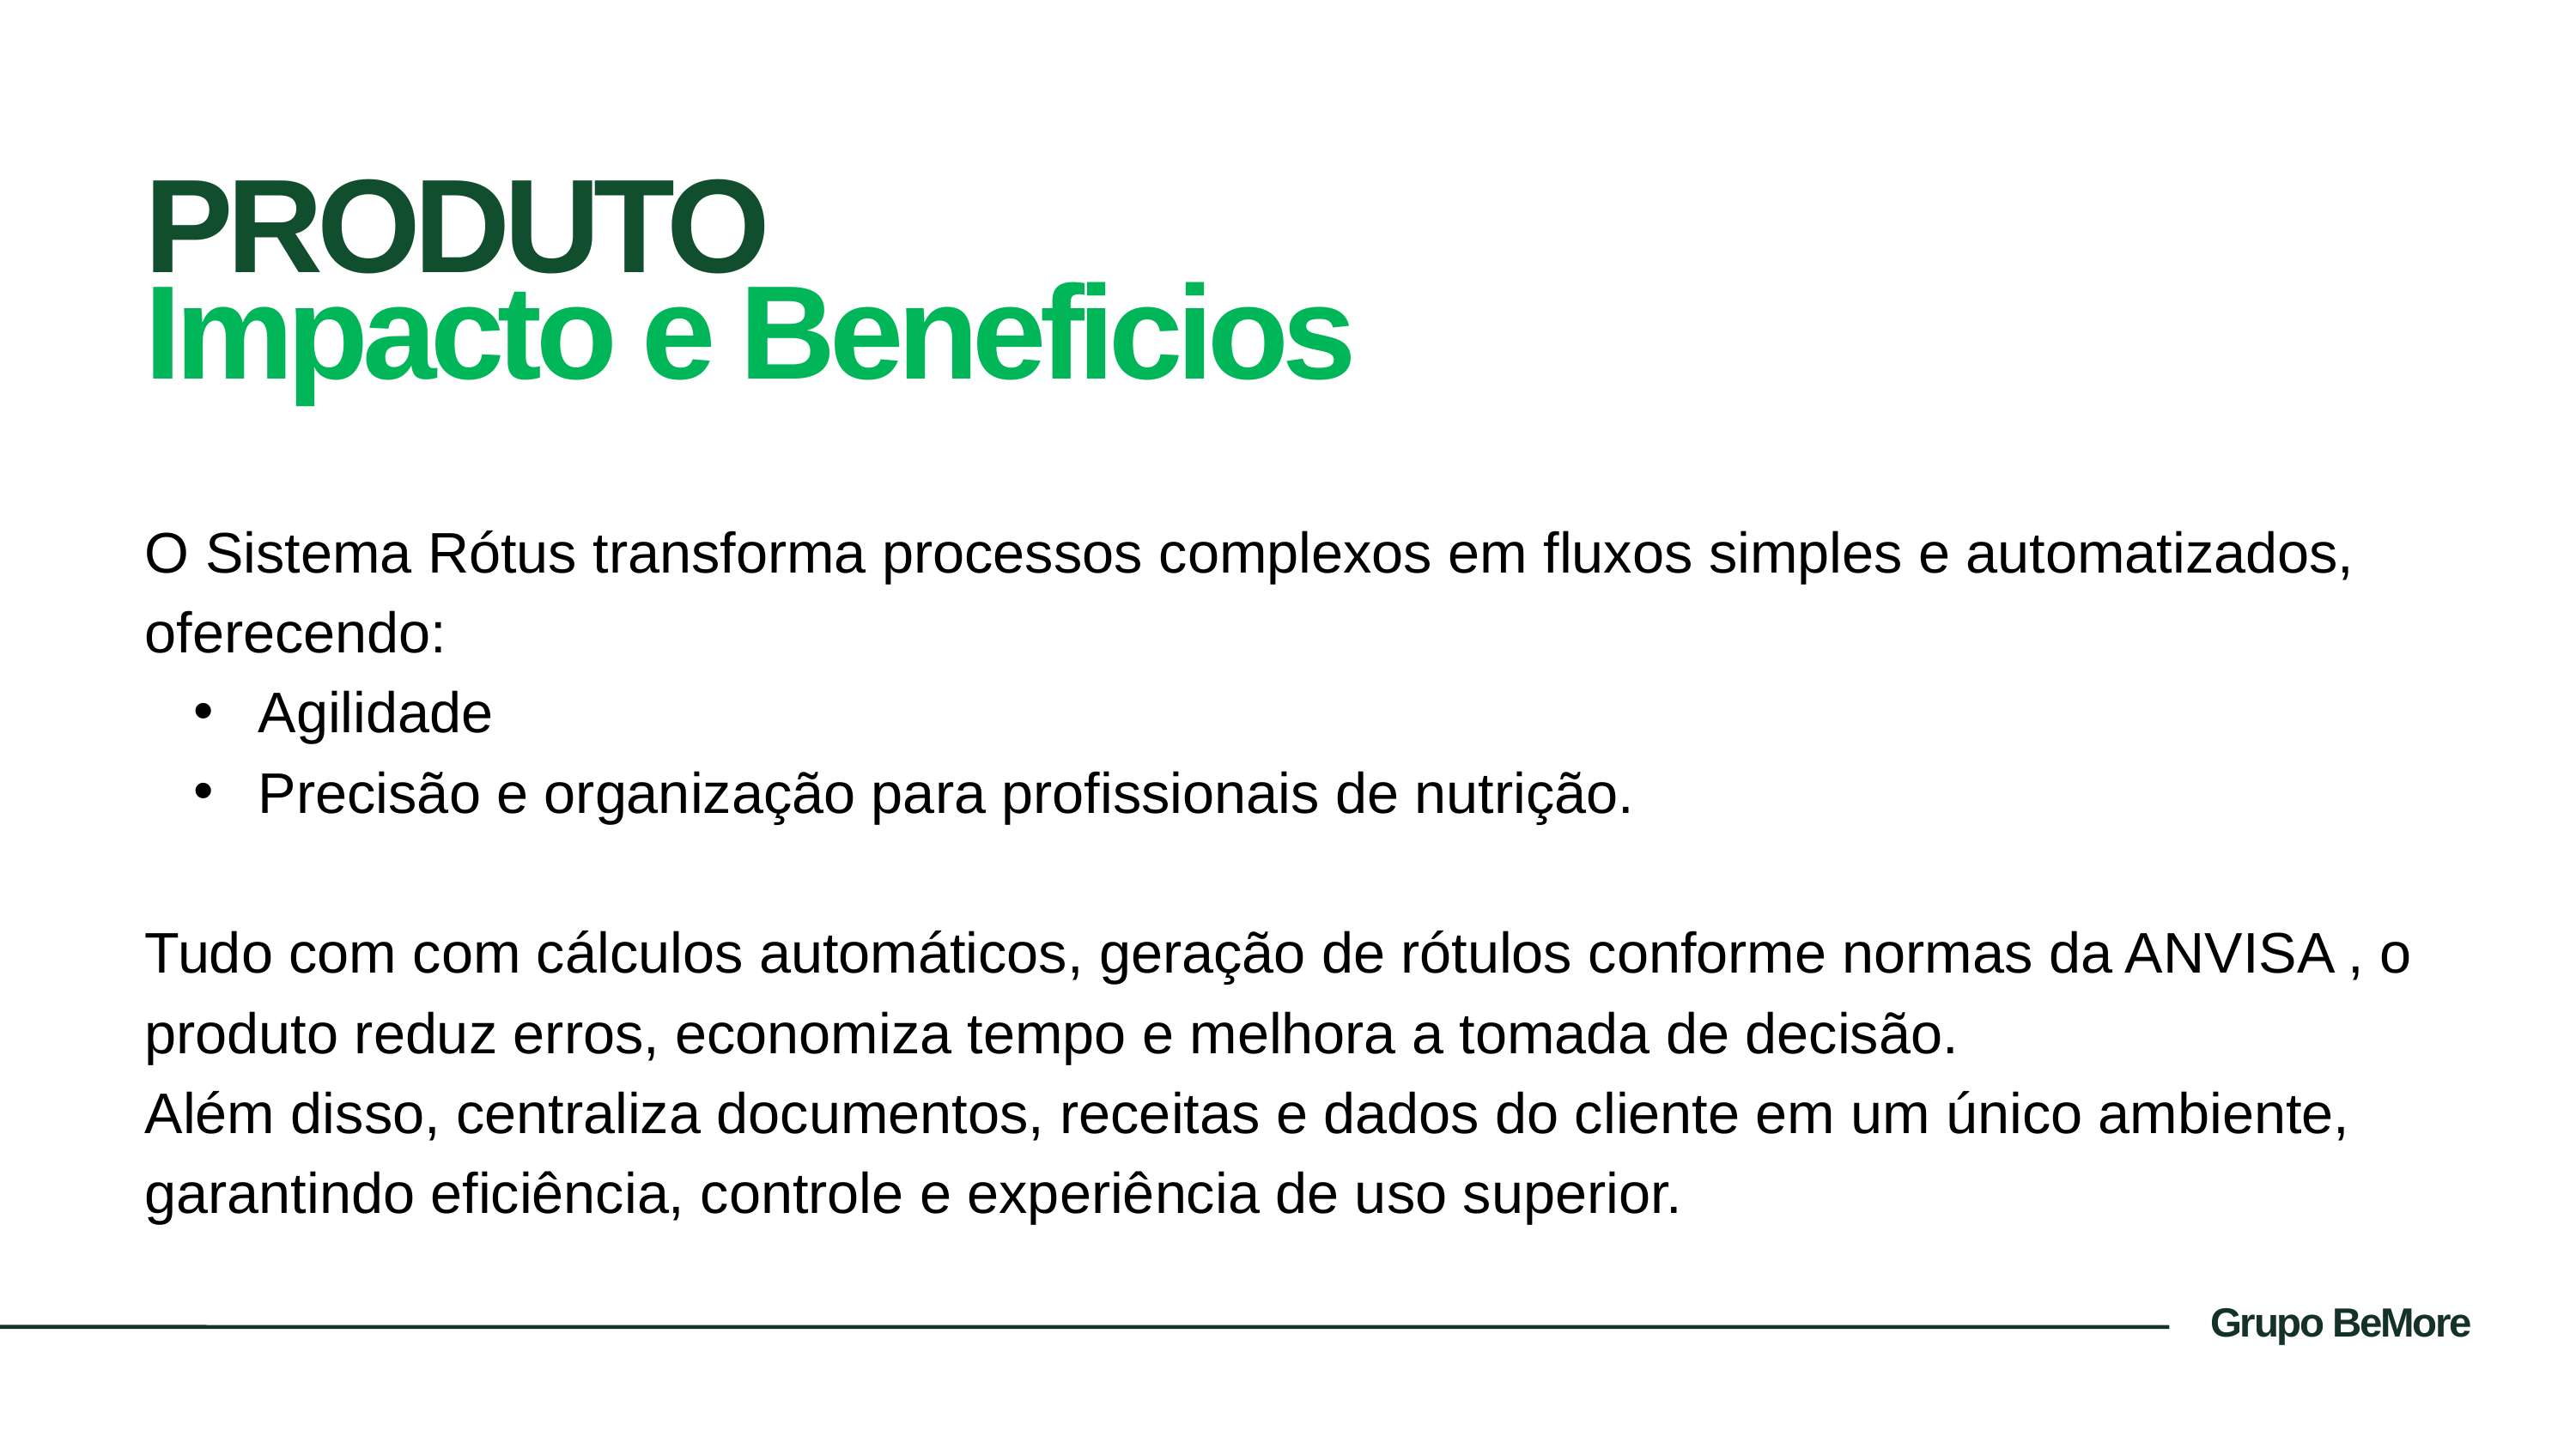

PRODUTO
Impacto e Beneficios
O Sistema Rótus transforma processos complexos em fluxos simples e automatizados, oferecendo:
 Agilidade
 Precisão e organização para profissionais de nutrição.

Tudo com com cálculos automáticos, geração de rótulos conforme normas da ANVISA , o produto reduz erros, economiza tempo e melhora a tomada de decisão.
Além disso, centraliza documentos, receitas e dados do cliente em um único ambiente, garantindo eficiência, controle e experiência de uso superior.
Grupo BeMore